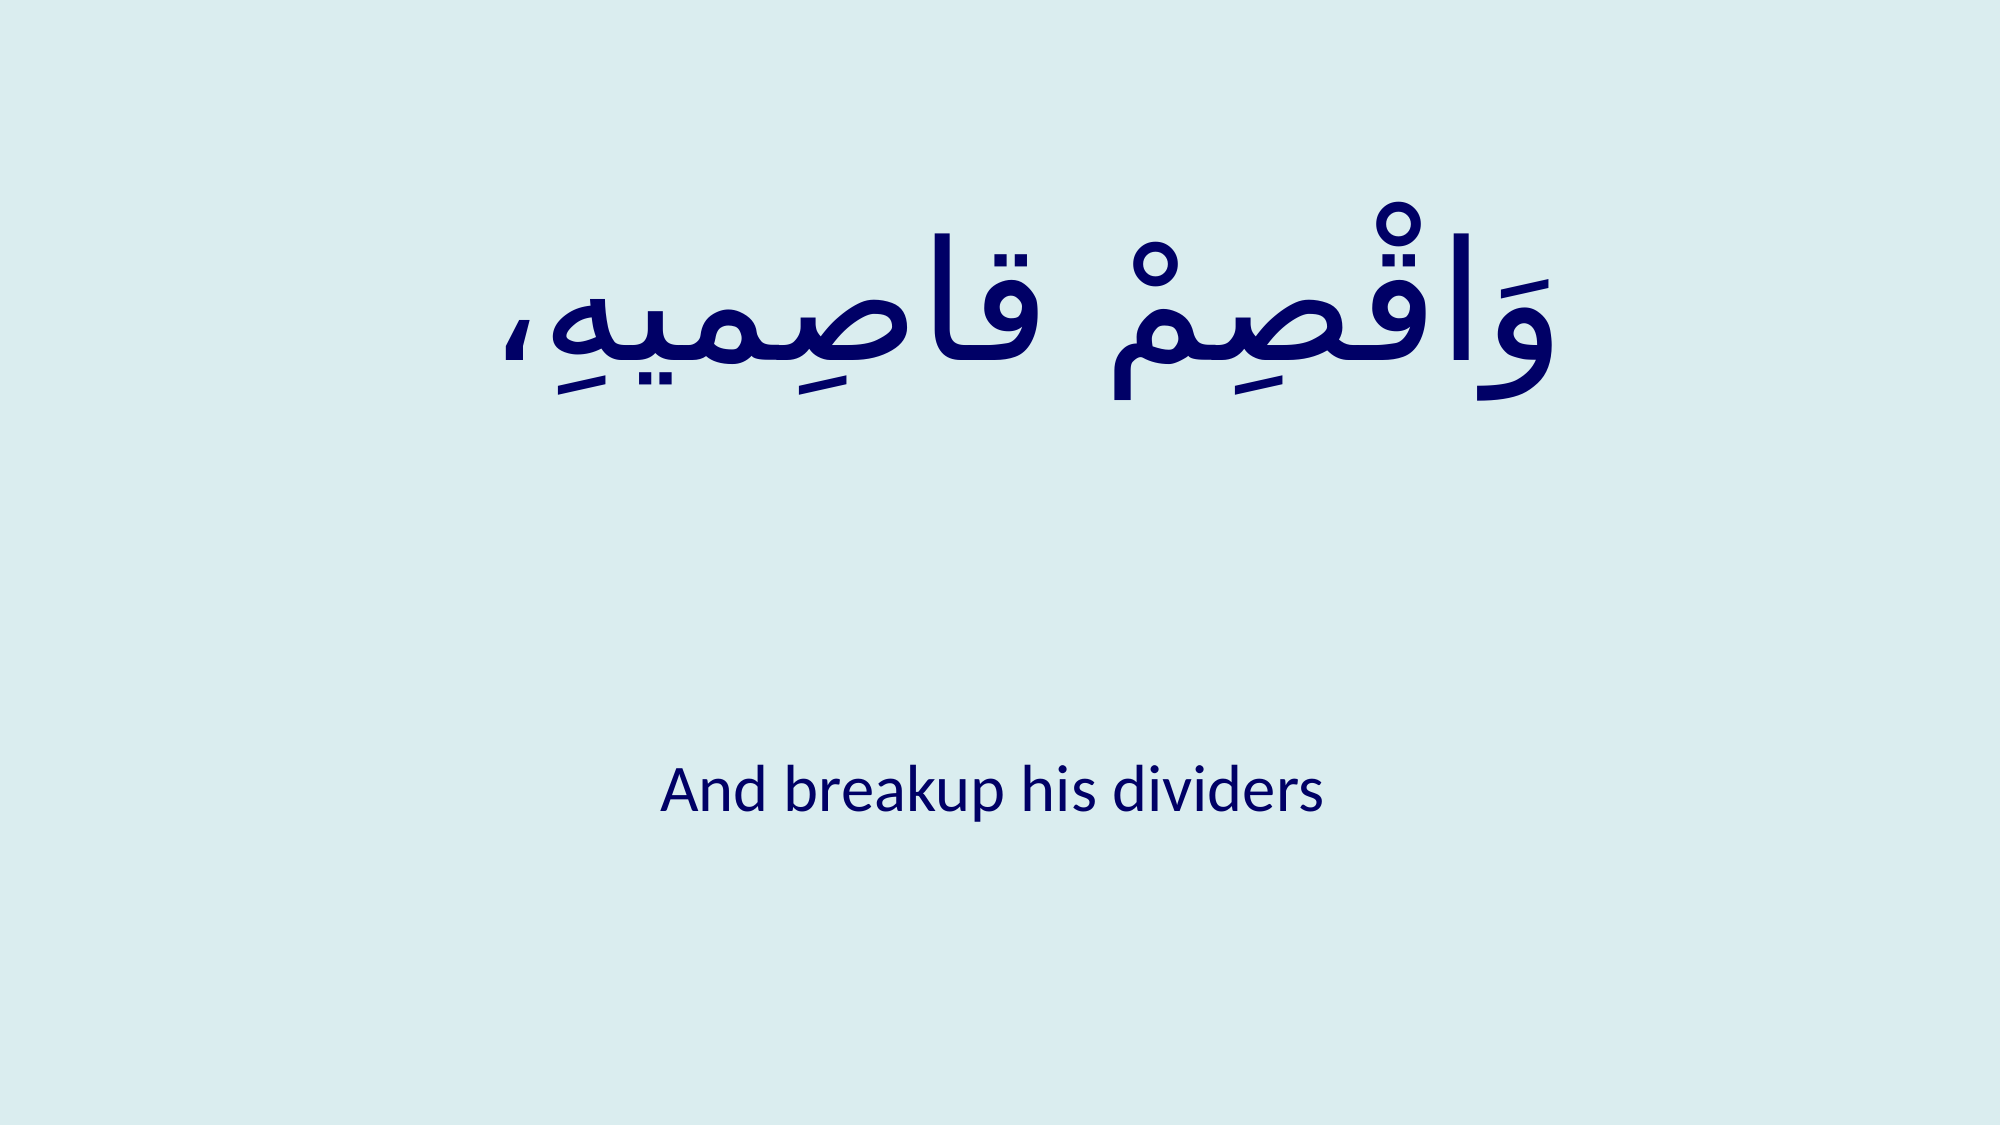

# وَاقْصِمْ قاصِميهِ،
And breakup his dividers